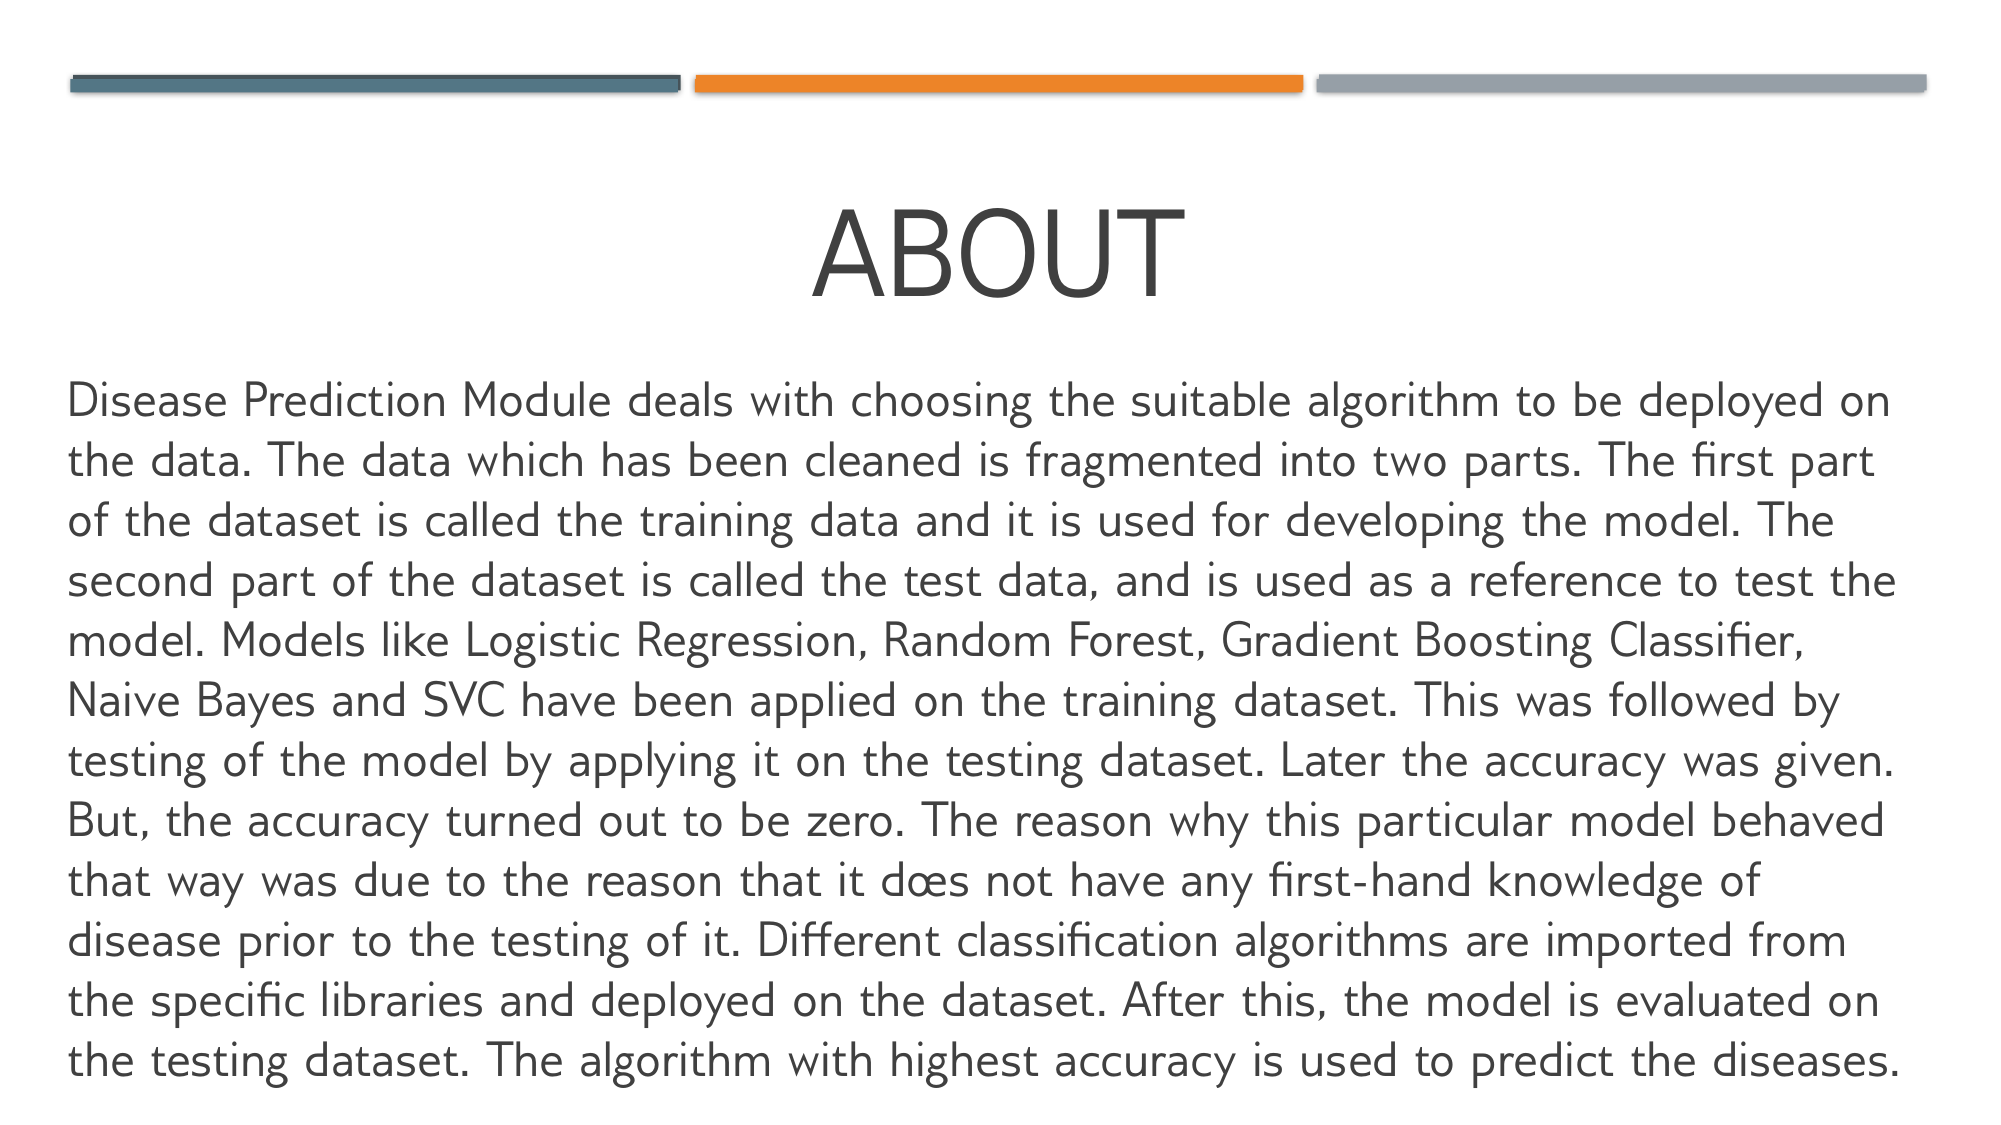

# about
Disease Prediction Module deals with choosing the suitable algorithm to be deployed on the data. The data which has been cleaned is fragmented into two parts. The first part of the dataset is called the training data and it is used for developing the model. The second part of the dataset is called the test data, and is used as a reference to test the model. Models like Logistic Regression, Random Forest, Gradient Boosting Classifier, Naive Bayes and SVC have been applied on the training dataset. This was followed by testing of the model by applying it on the testing dataset. Later the accuracy was given. But, the accuracy turned out to be zero. The reason why this particular model behaved that way was due to the reason that it does not have any first-hand knowledge of disease prior to the testing of it. Different classification algorithms are imported from the specific libraries and deployed on the dataset. After this, the model is evaluated on the testing dataset. The algorithm with highest accuracy is used to predict the diseases.